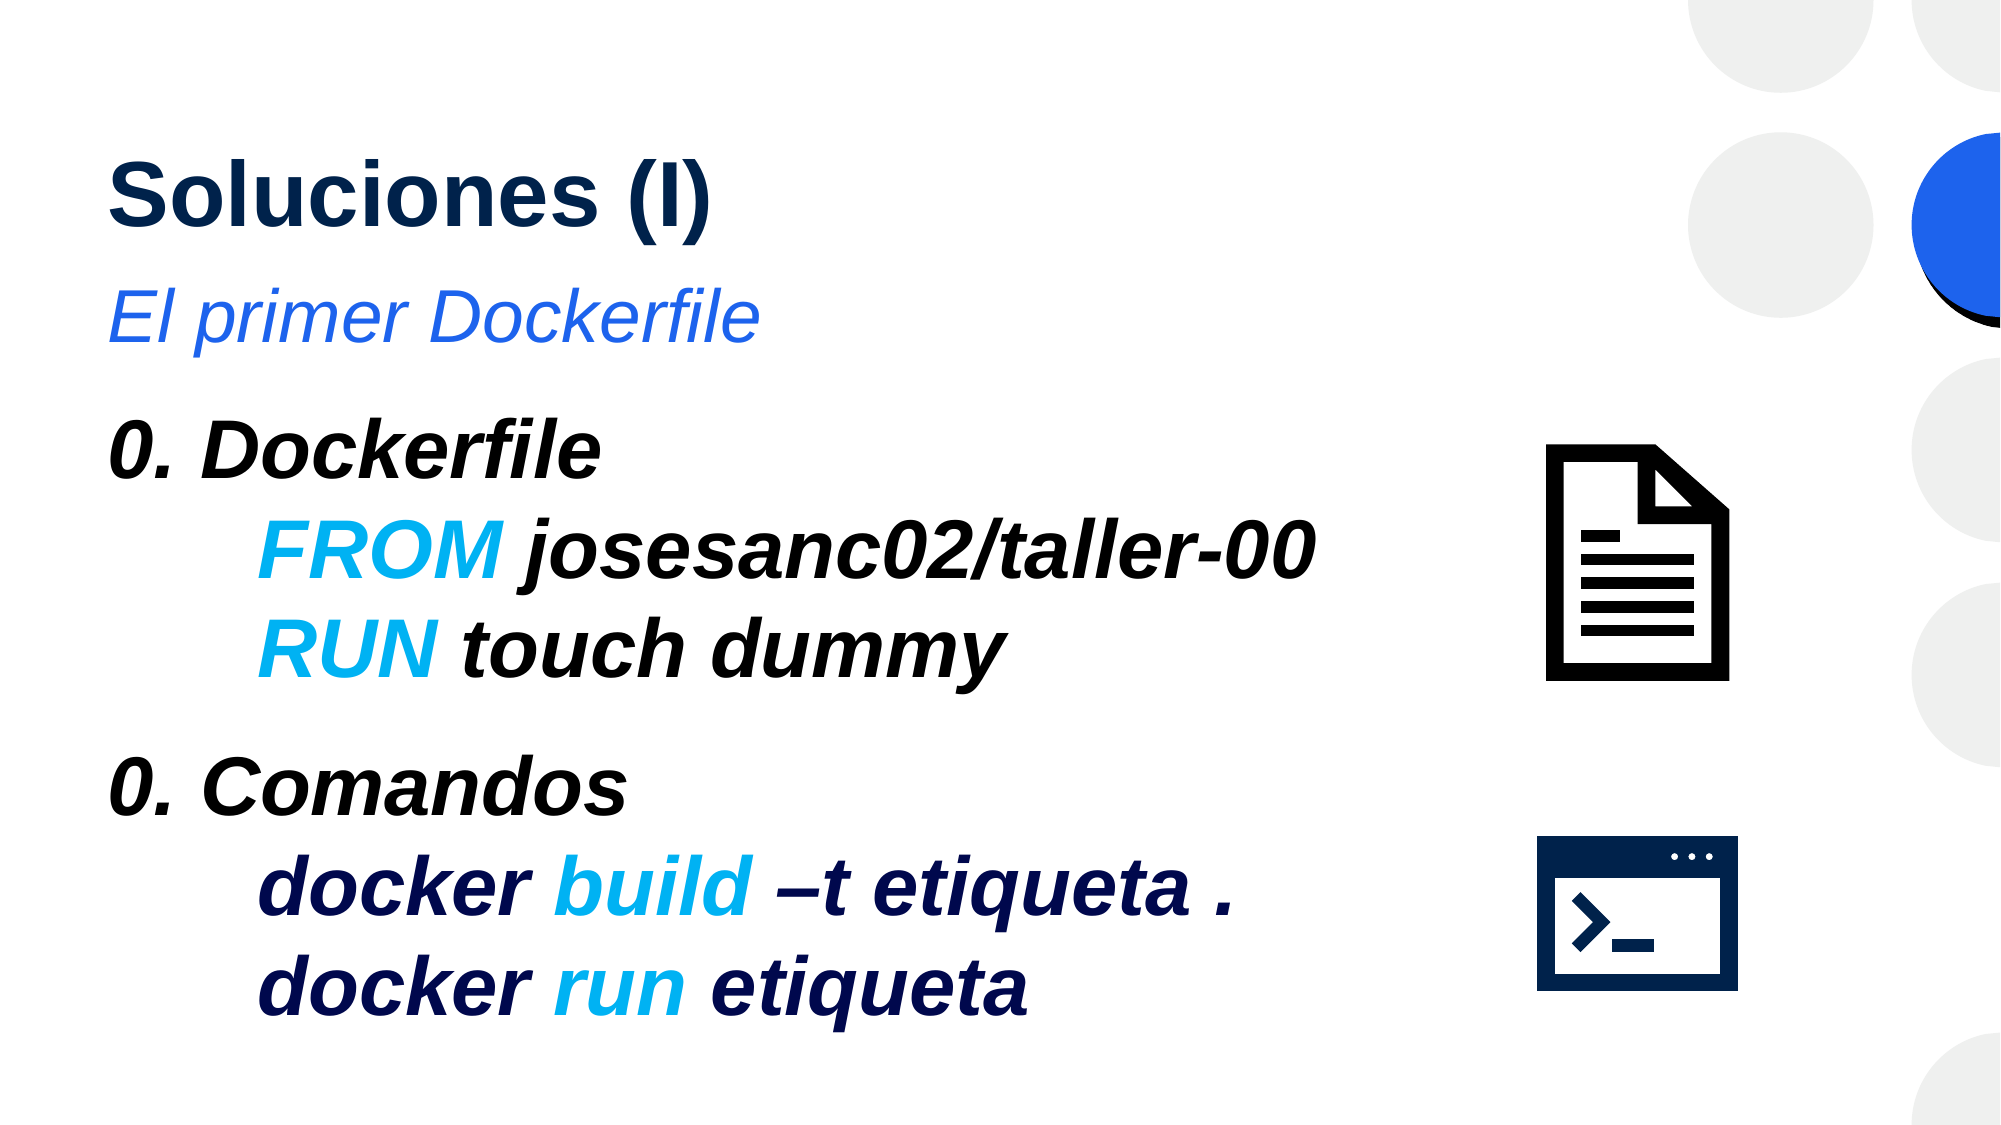

# Soluciones (I)
El primer Dockerfile
0. Dockerfile
	FROM josesanc02/taller-00
	RUN touch dummy

0. Comandos
	docker build –t etiqueta .
	docker run etiqueta